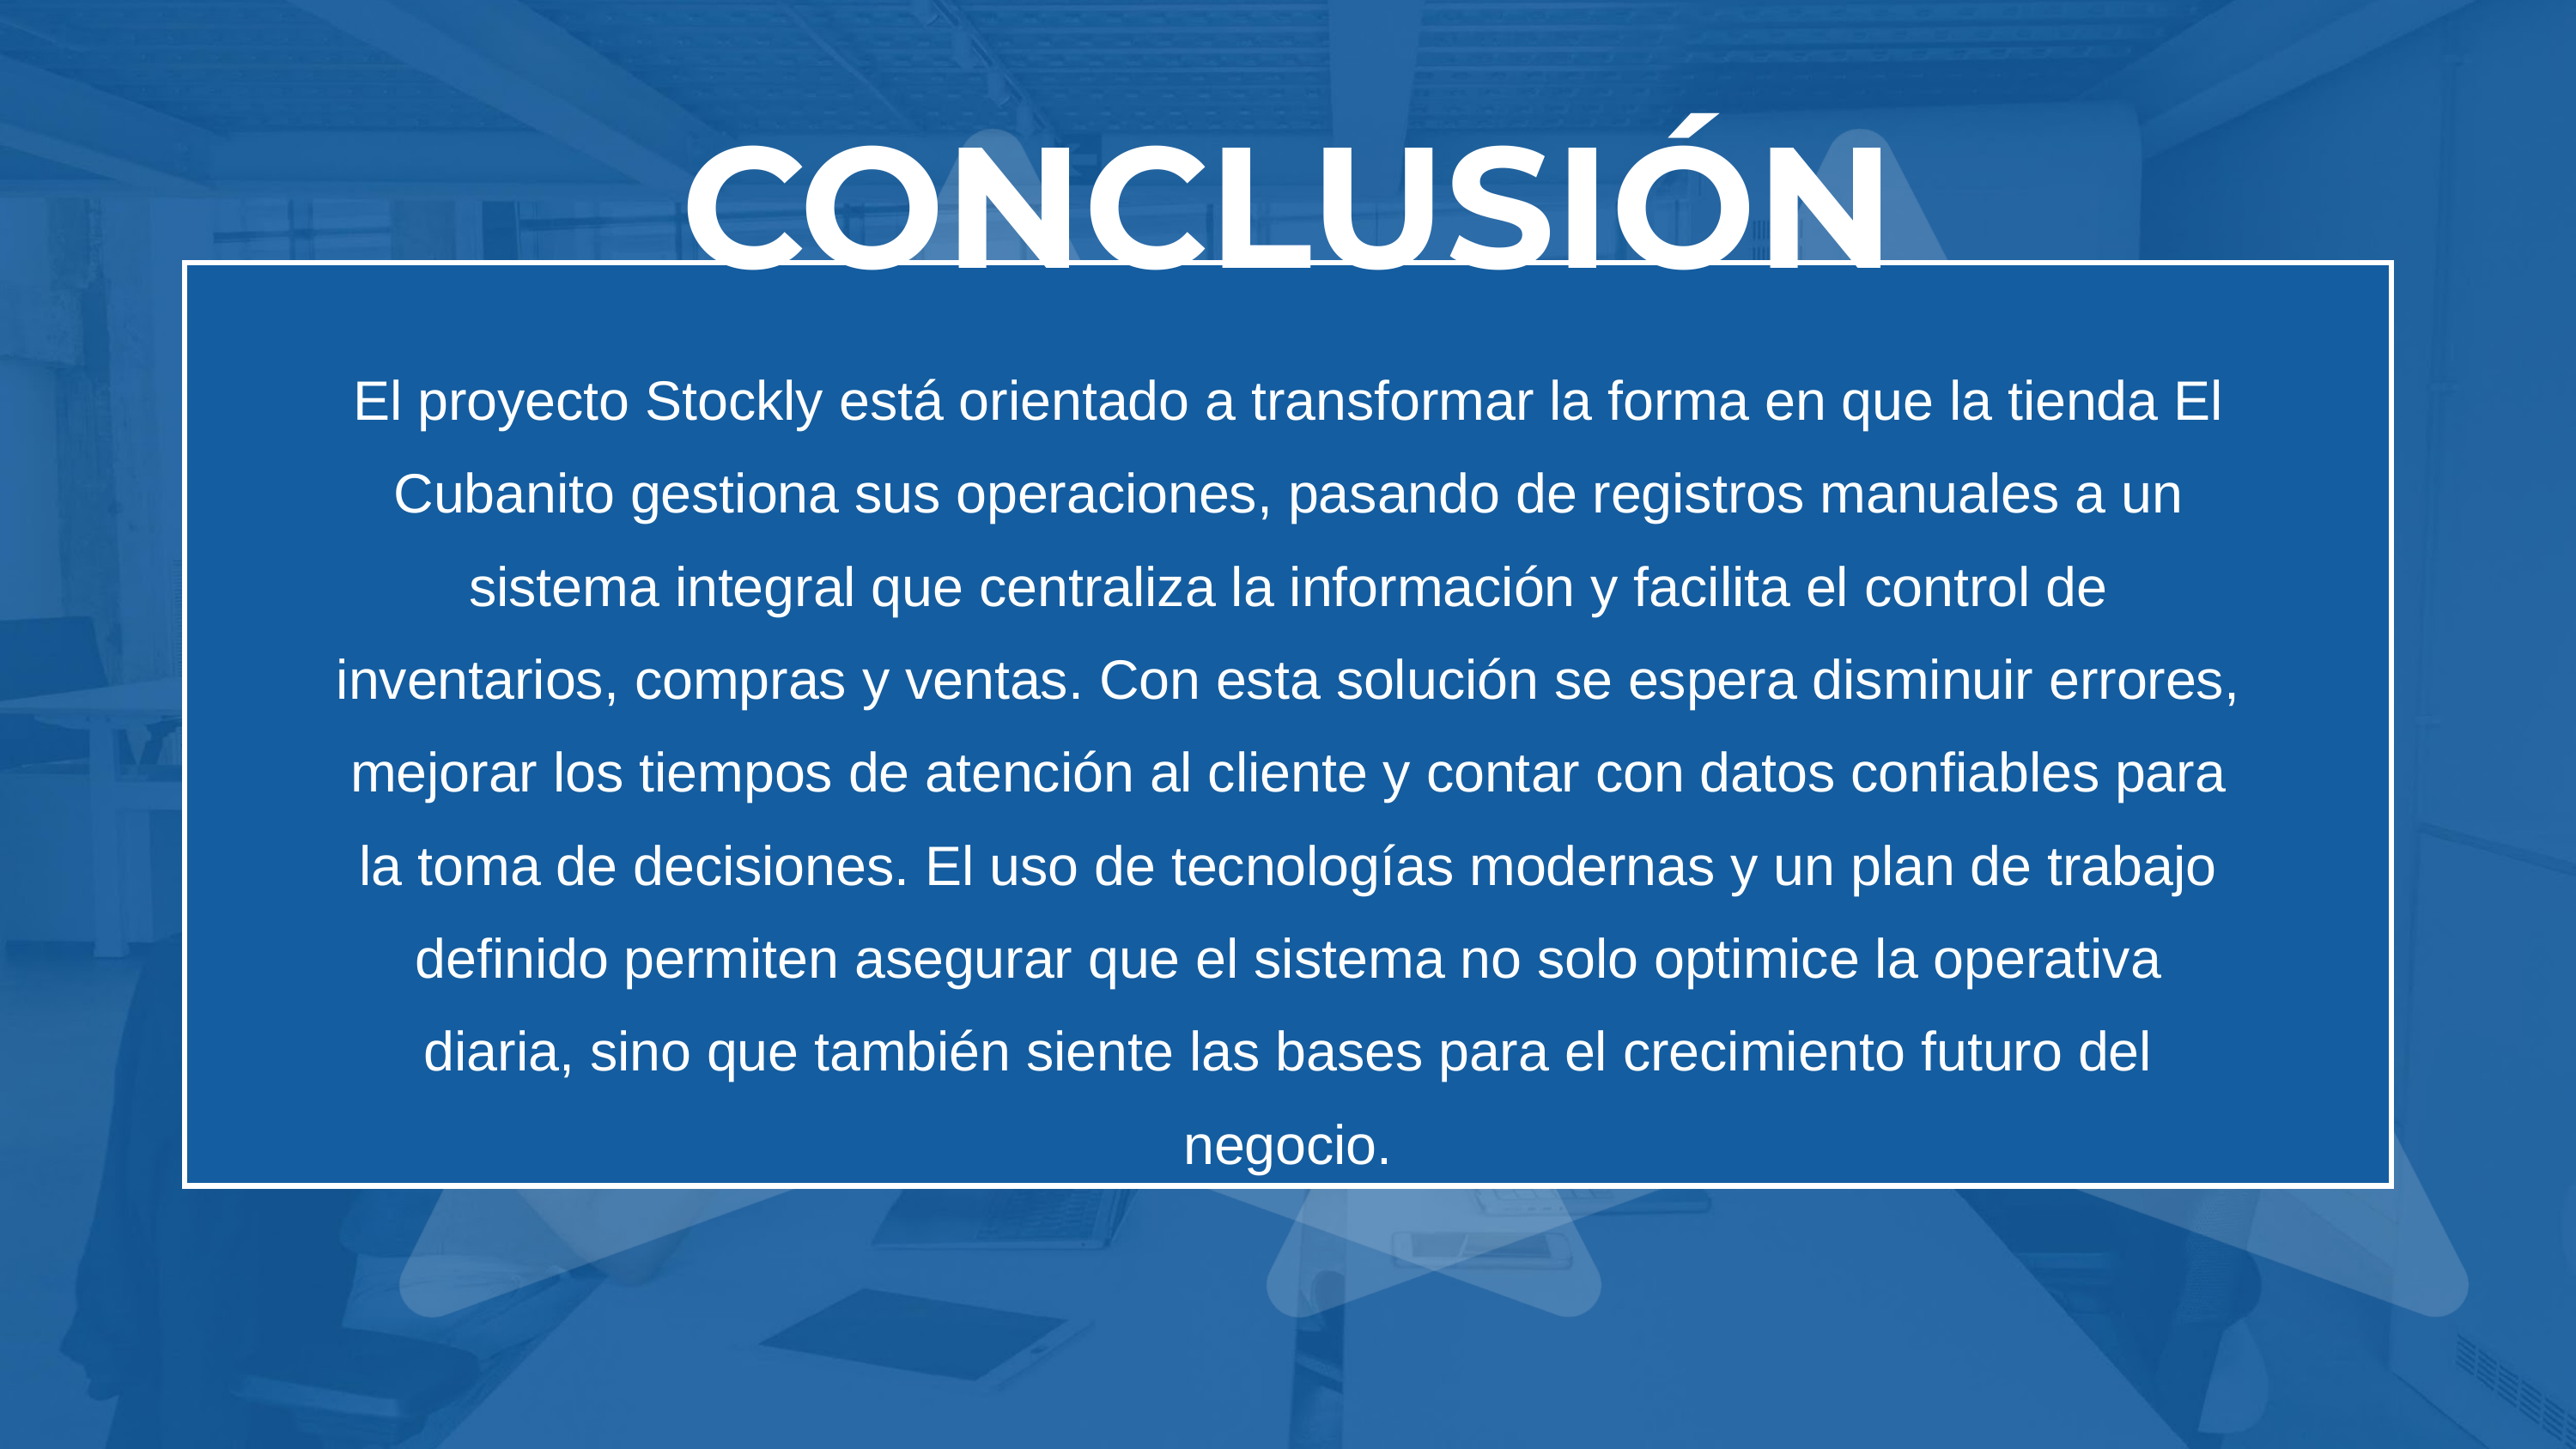

CONCLUSIÓN

El proyecto Stockly está orientado a transformar la forma en que la tienda El Cubanito gestiona sus operaciones, pasando de registros manuales a un sistema integral que centraliza la información y facilita el control de inventarios, compras y ventas. Con esta solución se espera disminuir errores, mejorar los tiempos de atención al cliente y contar con datos confiables para la toma de decisiones. El uso de tecnologías modernas y un plan de trabajo definido permiten asegurar que el sistema no solo optimice la operativa diaria, sino que también siente las bases para el crecimiento futuro del negocio.